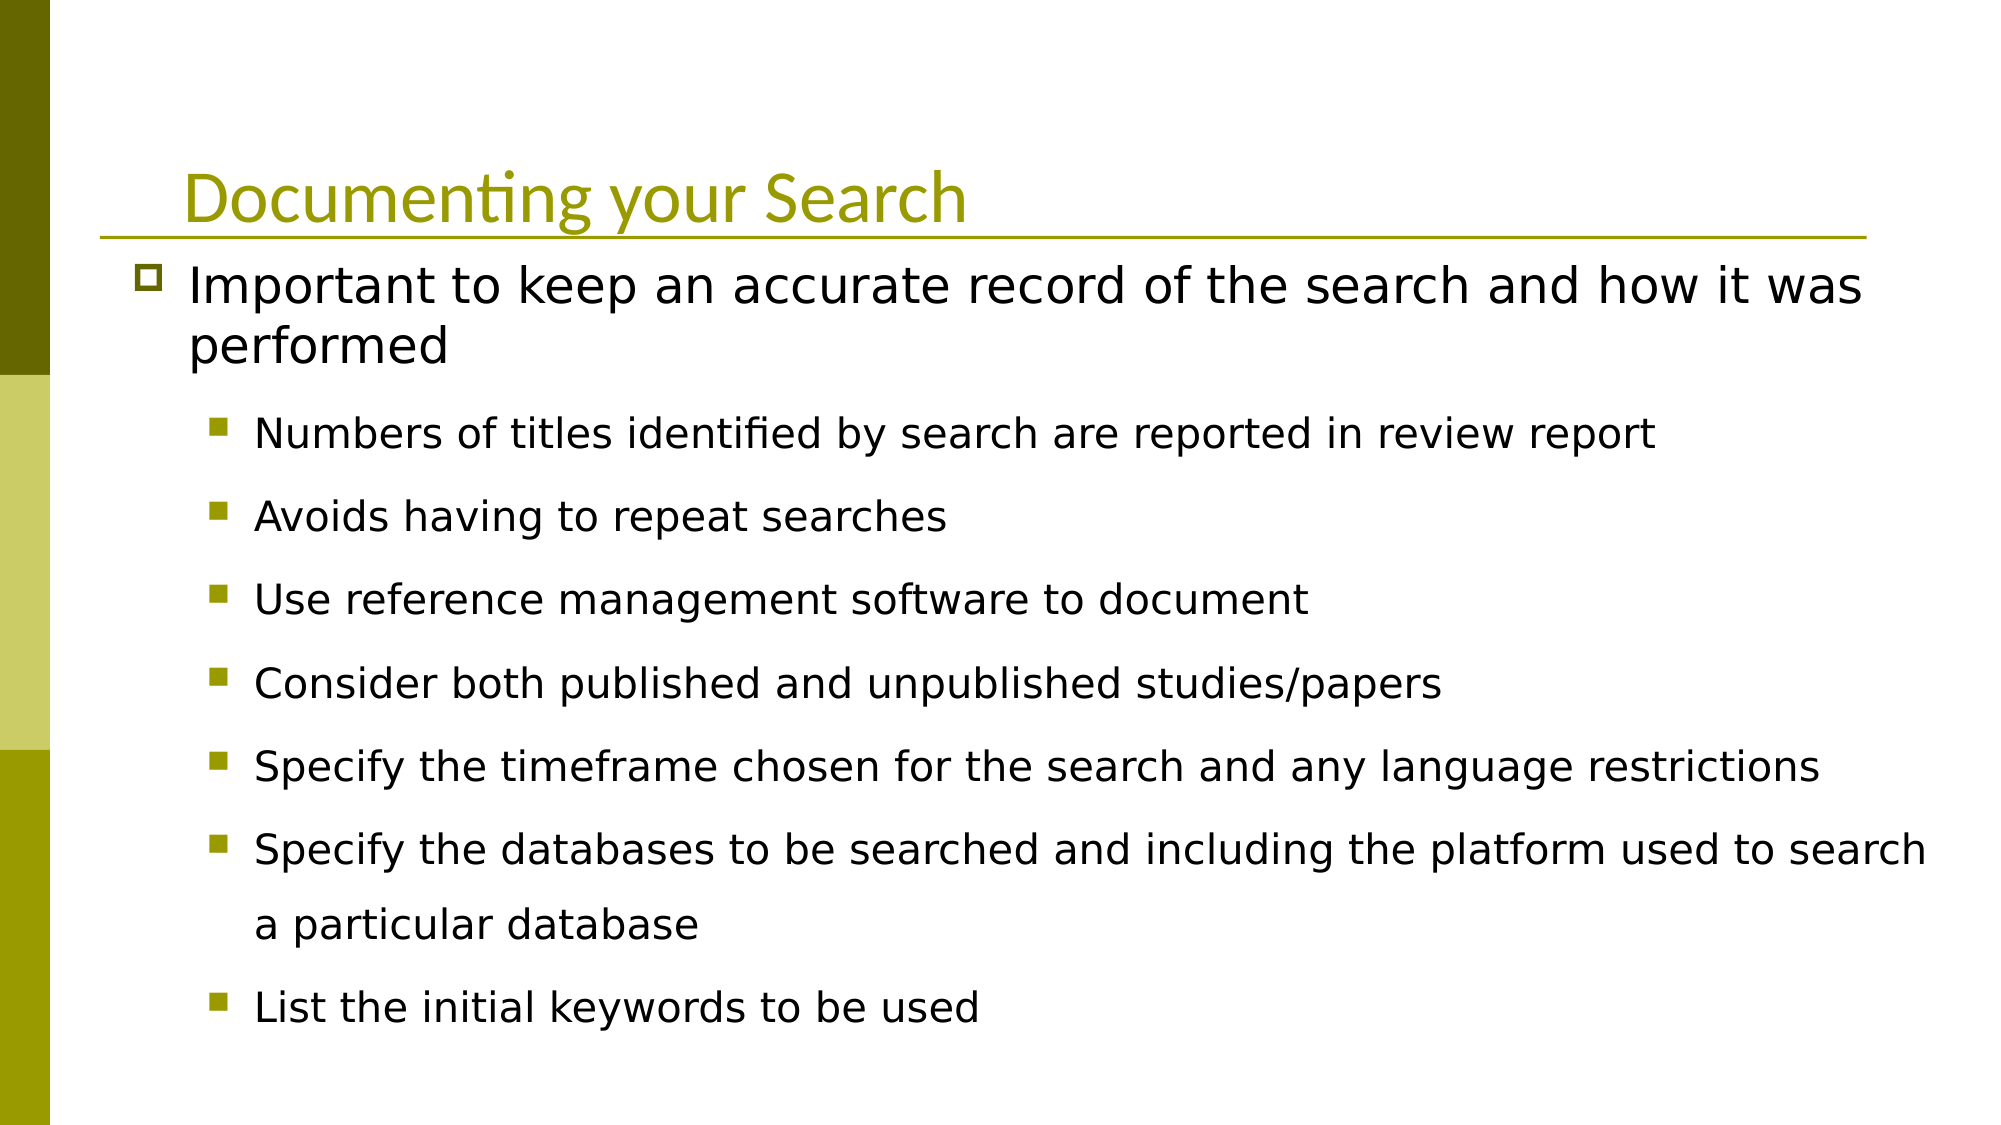

Documenting your Search
Important to keep an accurate record of the search and how it was performed
Numbers of titles identified by search are reported in review report
Avoids having to repeat searches
Use reference management software to document
Consider both published and unpublished studies/papers
Specify the timeframe chosen for the search and any language restrictions
Specify the databases to be searched and including the platform used to search a particular database
List the initial keywords to be used